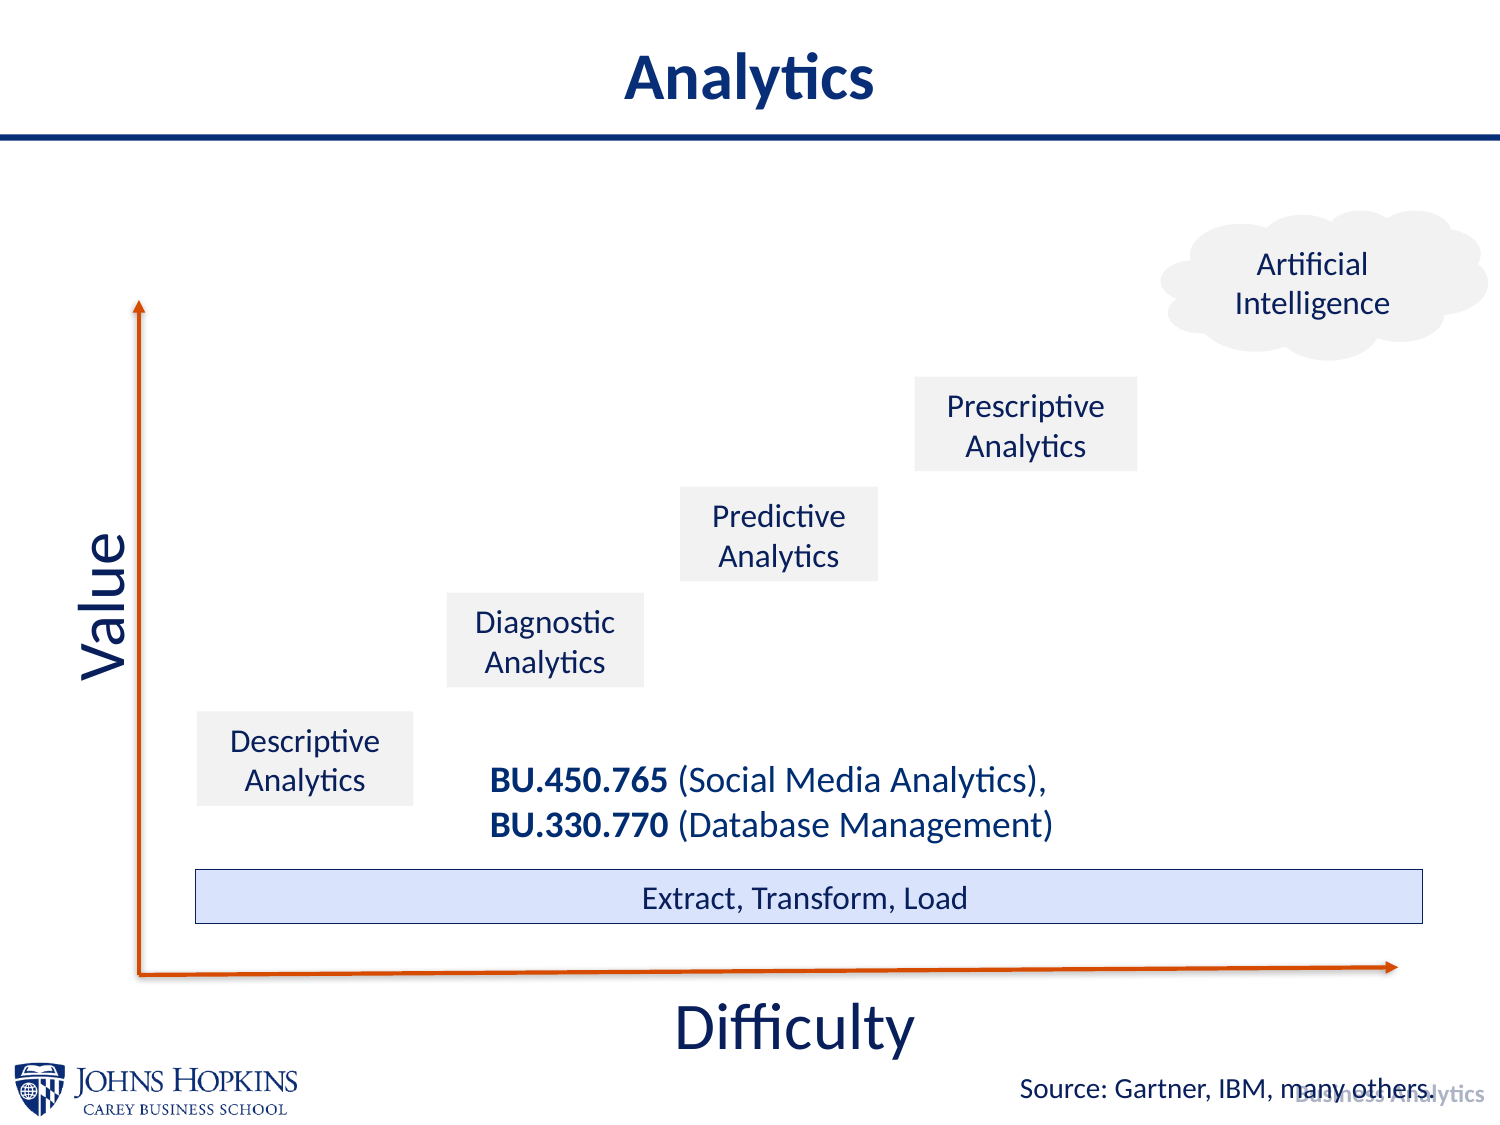

# Analytics
Artificial Intelligence
Prescriptive Analytics
Predictive Analytics
Value
Diagnostic Analytics
Descriptive Analytics
BU.450.765 (Social Media Analytics),
BU.330.770 (Database Management)

Extract, Transform, Load
Difficulty
Source: Gartner, IBM, many others.